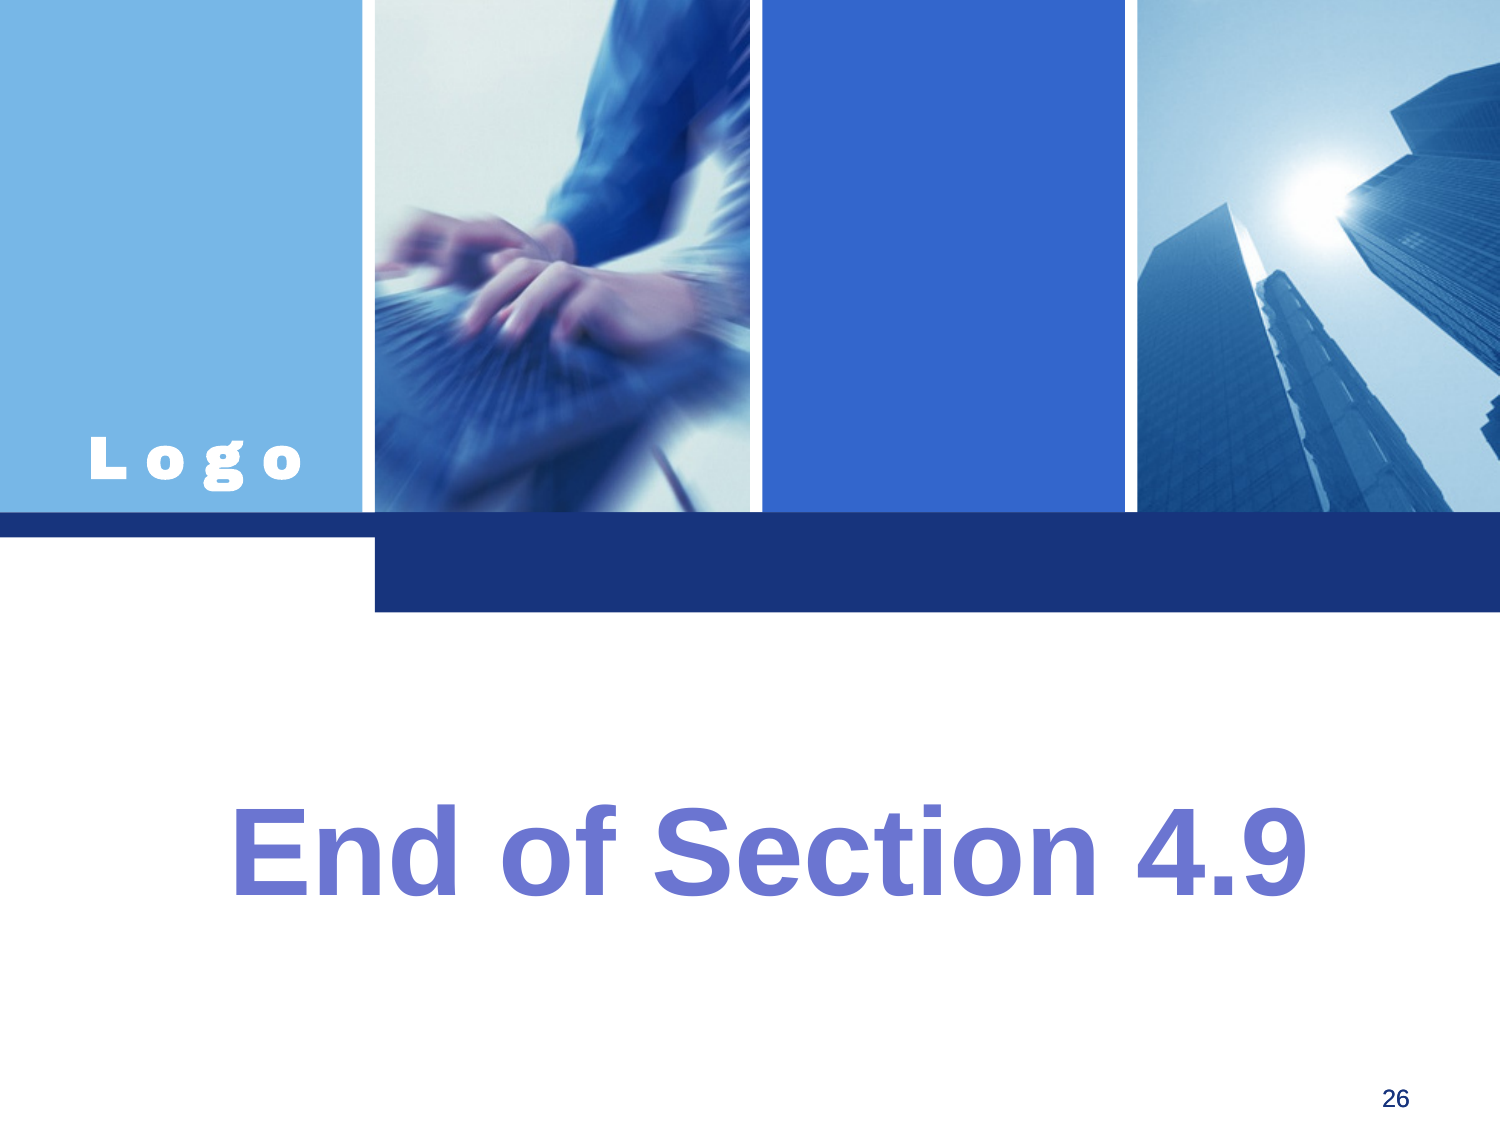

End of Section 4.9
Click to edit company slogan .
26
26